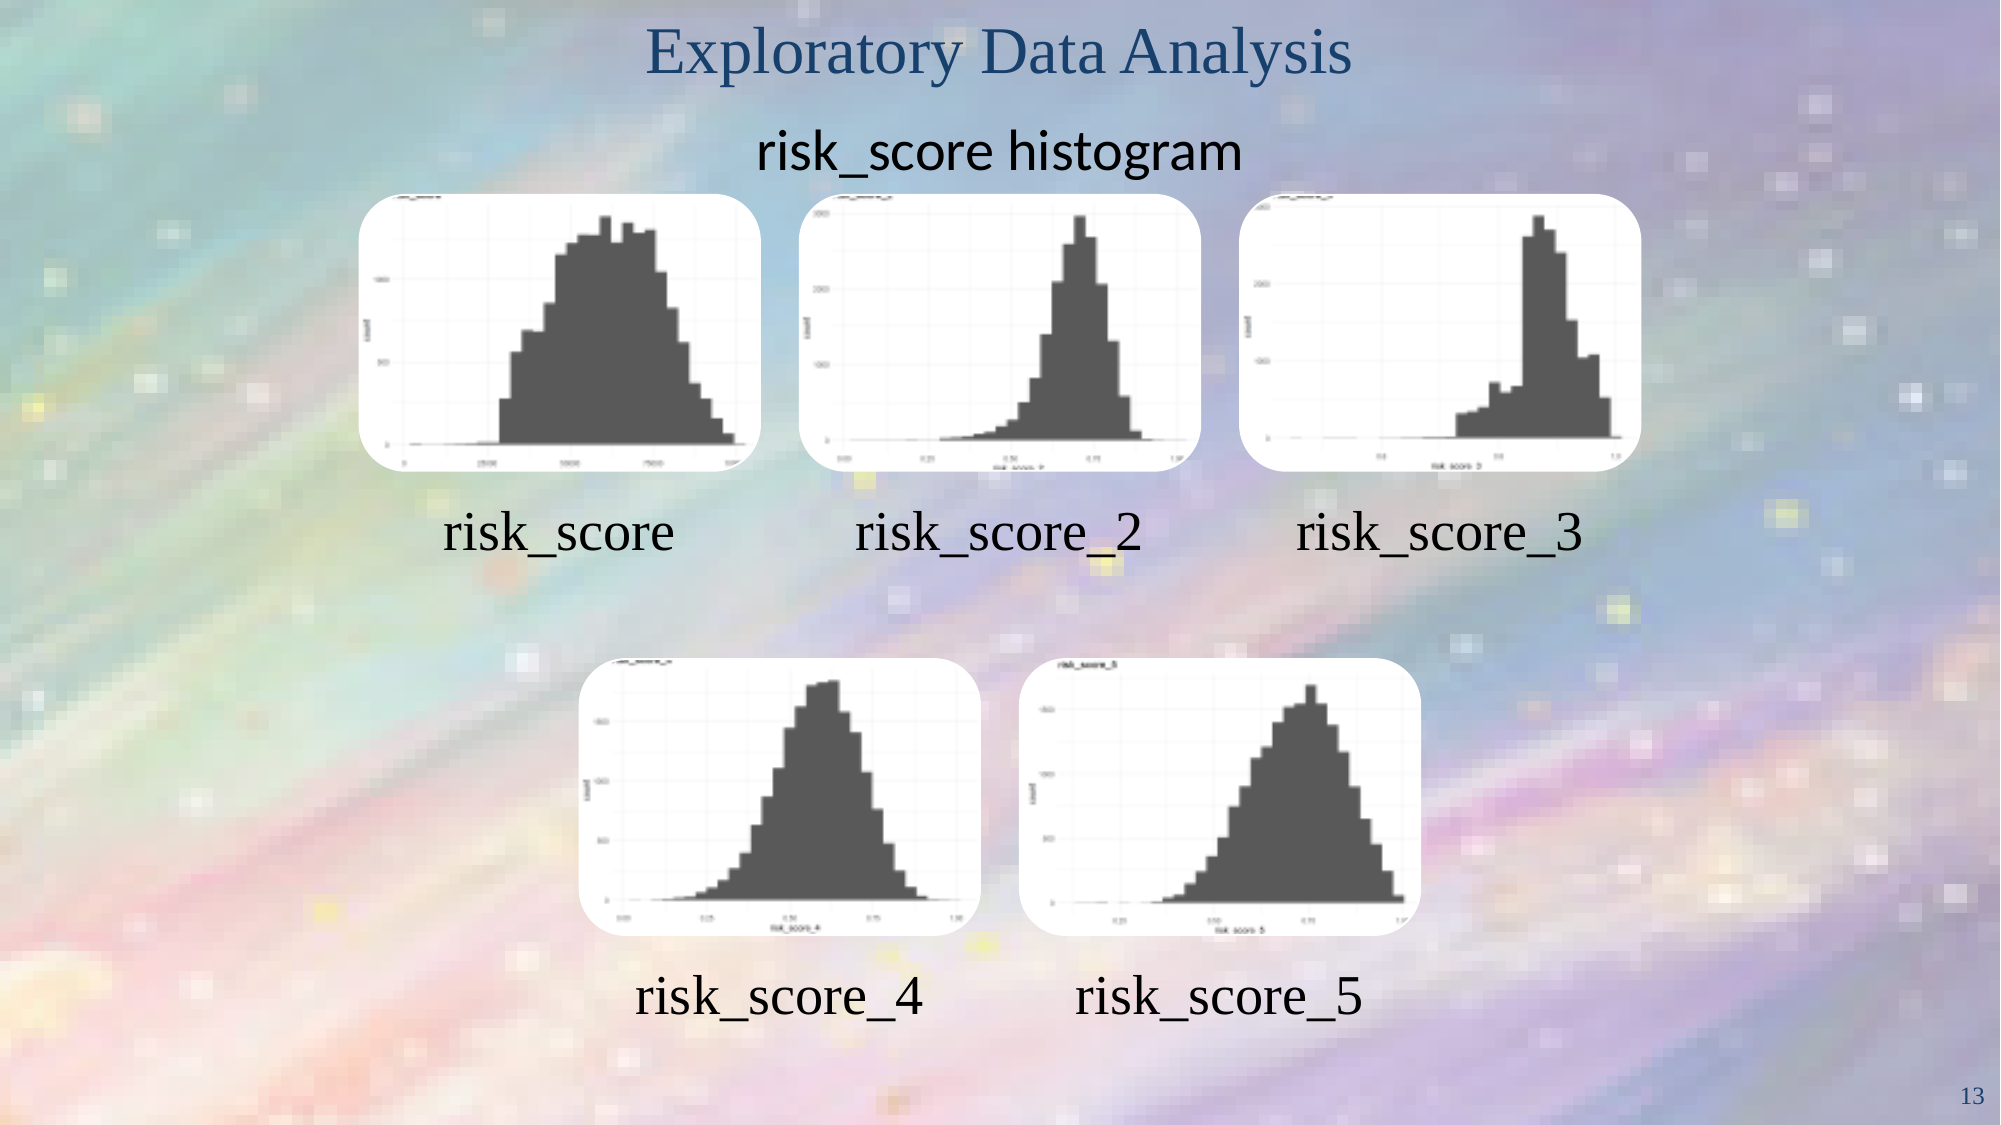

Exploratory Data Analysis
risk_score histogram

risk_score
risk_score_2
risk_score_3

risk_score_4
risk_score_5
13